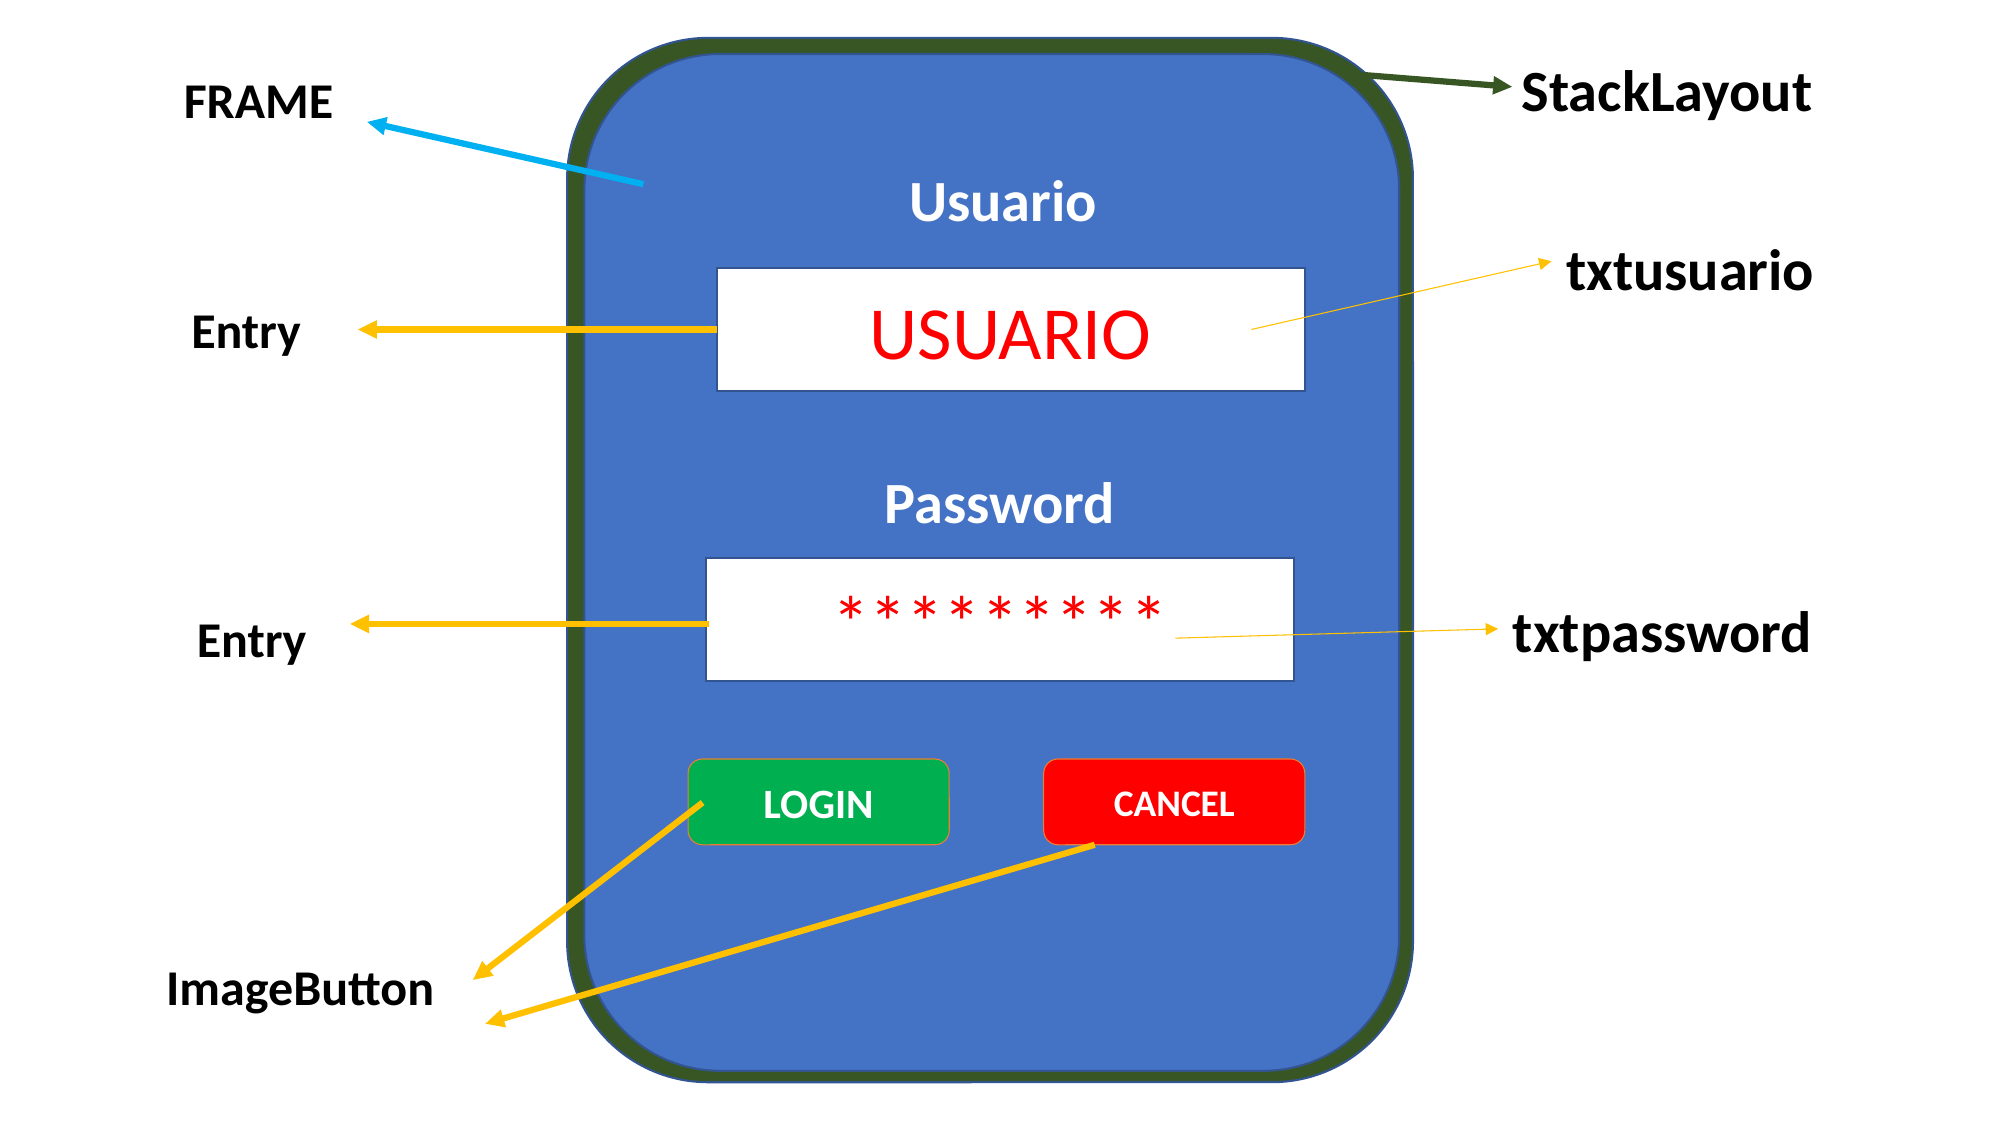

StackLayout

FRAME
Usuario
txtusuario
USUARIO
Entry
Password
*********
txtpassword
Entry
LOGIN
CANCEL
ImageButton